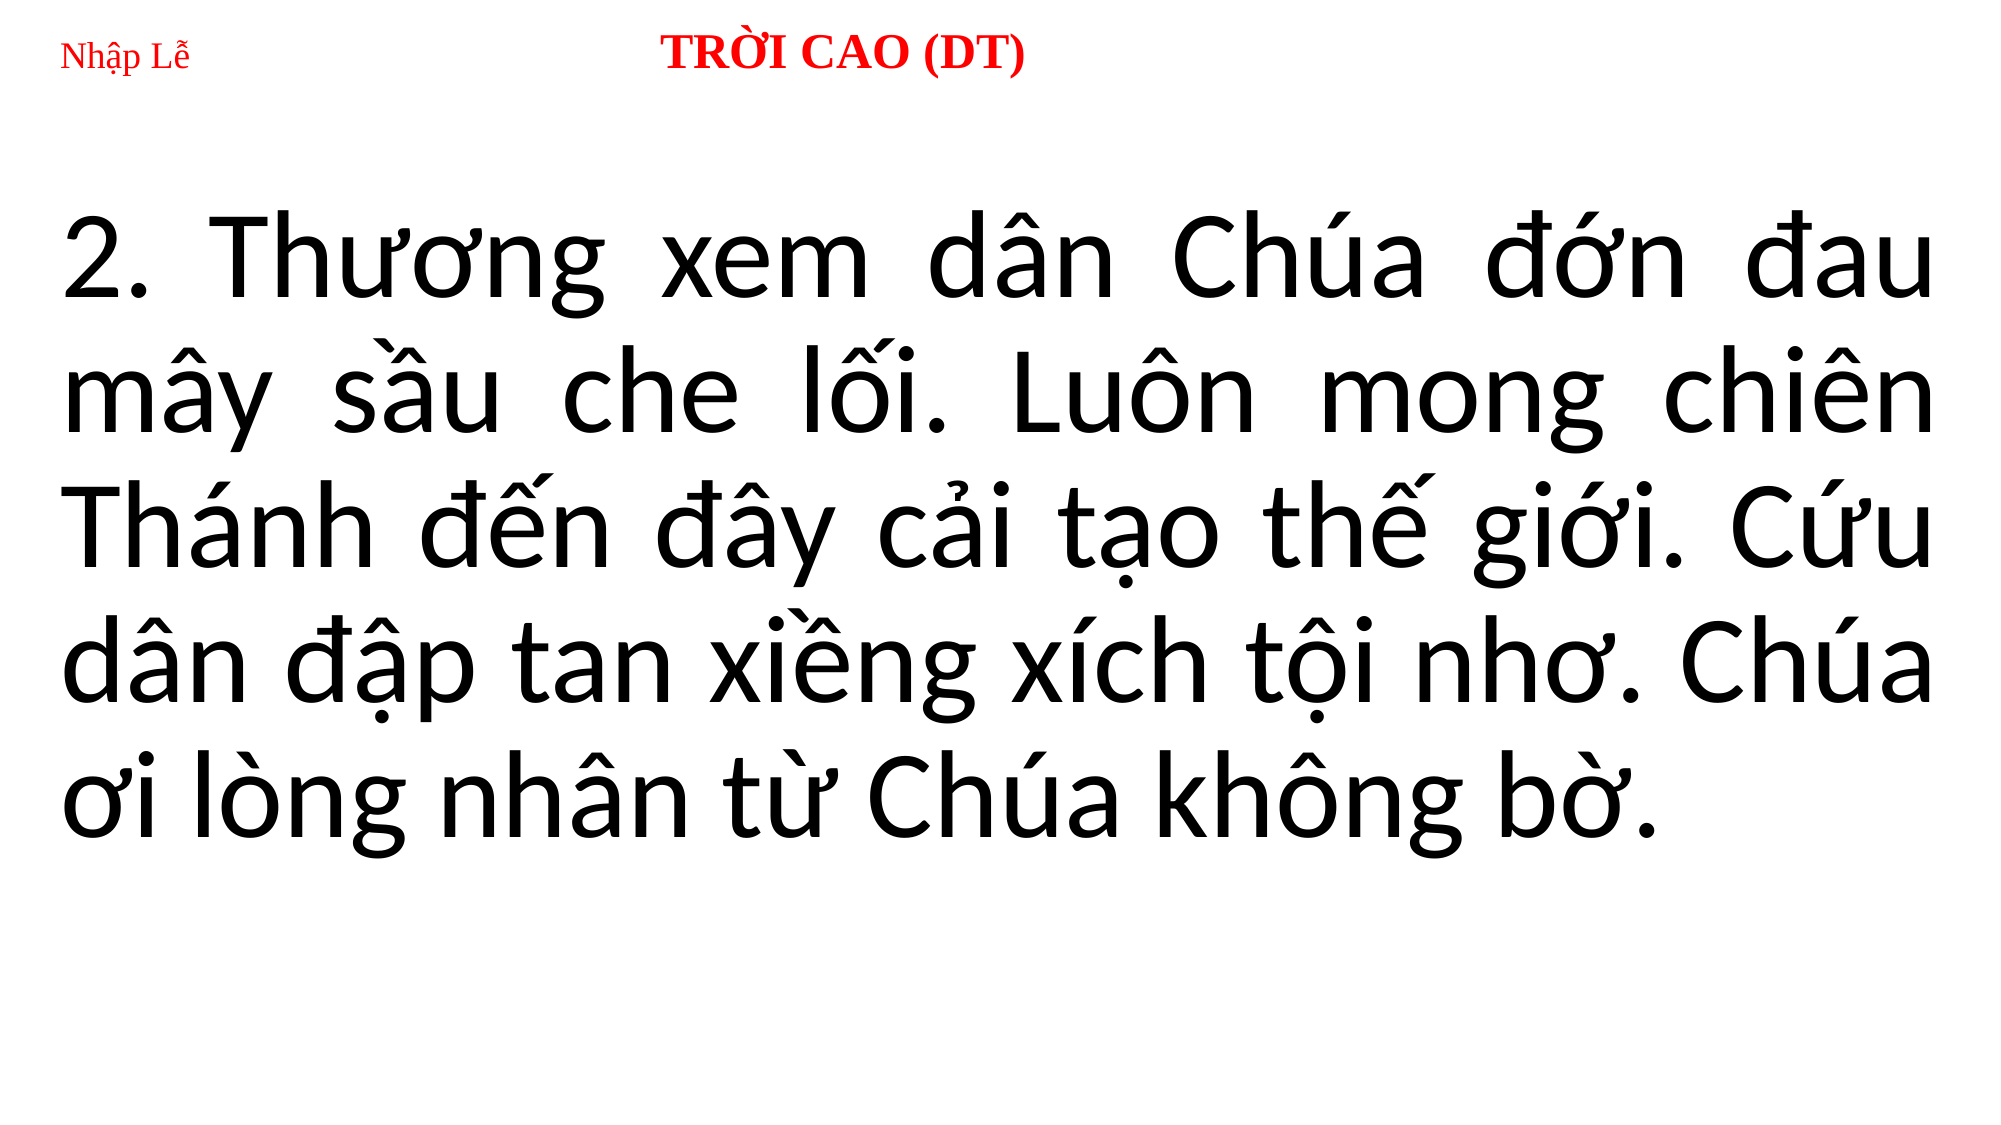

# Nhập Lễ                                            	TRỜI CAO (DT)
2. Thương xem dân Chúa đớn đau mây sầu che lối. Luôn mong chiên Thánh đến đây cải tạo thế giới. Cứu dân đập tan xiềng xích tội nhơ. Chúa ơi lòng nhân từ Chúa không bờ.